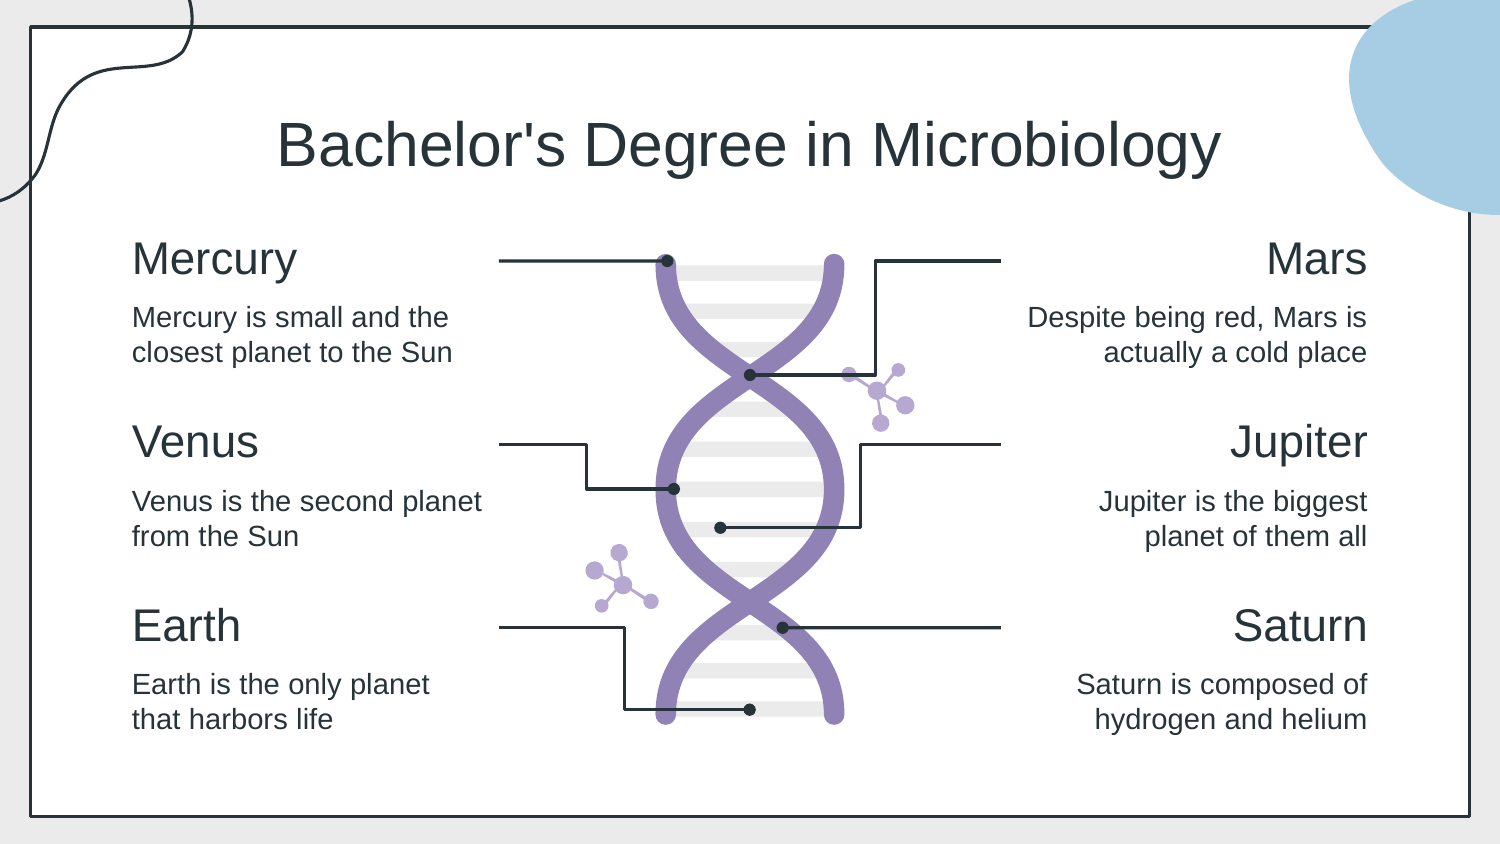

# Bachelor's Degree in Microbiology
Mercury
Mercury is small and the closest planet to the Sun
Mars
Despite being red, Mars is actually a cold place

Venus
Venus is the second planet from the Sun
Jupiter
Jupiter is the biggest planet of them all

Earth
Earth is the only planet that harbors life
Saturn
Saturn is composed of hydrogen and helium